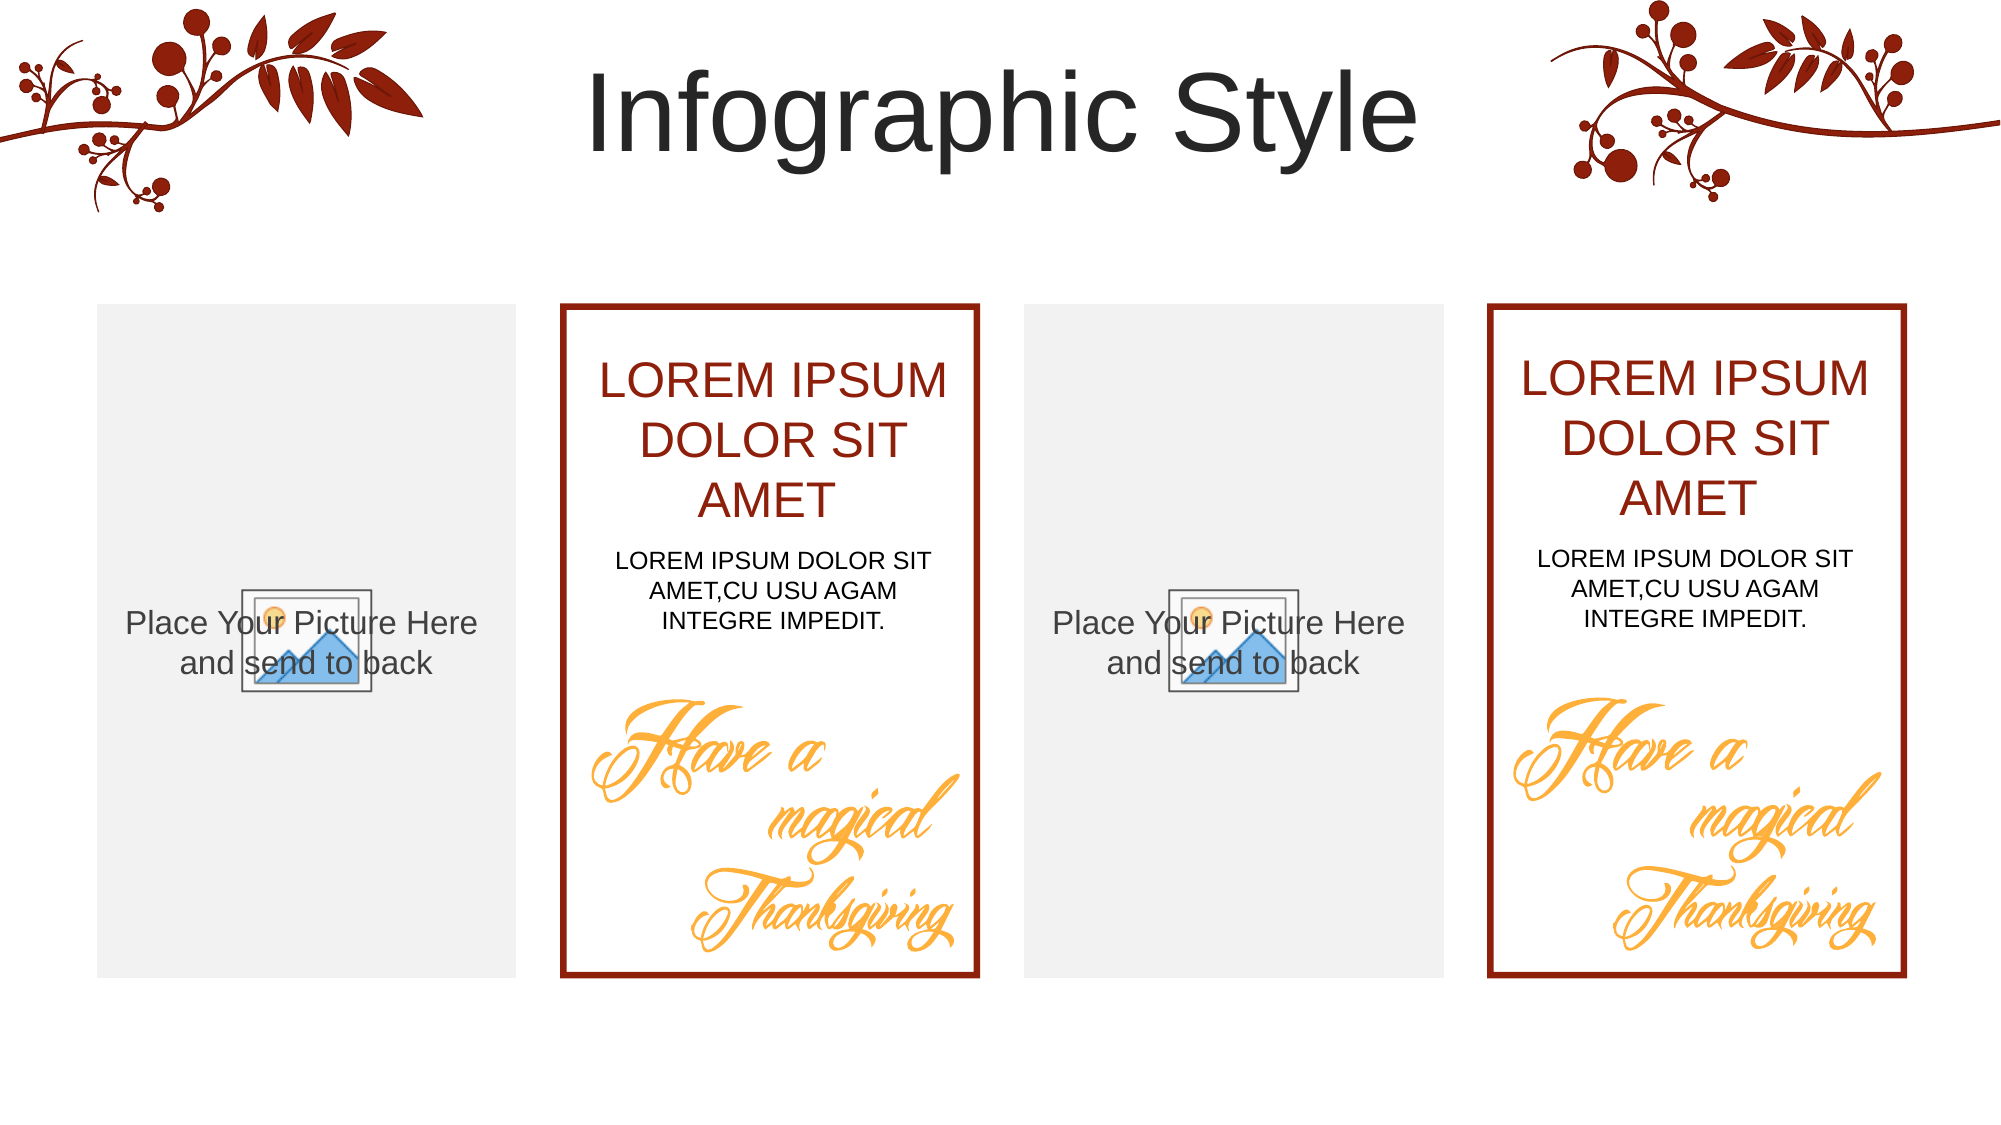

Infographic Style

LOREM IPSUM
DOLOR SIT AMET
LOREM IPSUM
DOLOR SIT AMET
LOREM IPSUM DOLOR SIT AMET,CU USU AGAM INTEGRE IMPEDIT.
LOREM IPSUM DOLOR SIT AMET,CU USU AGAM INTEGRE IMPEDIT.